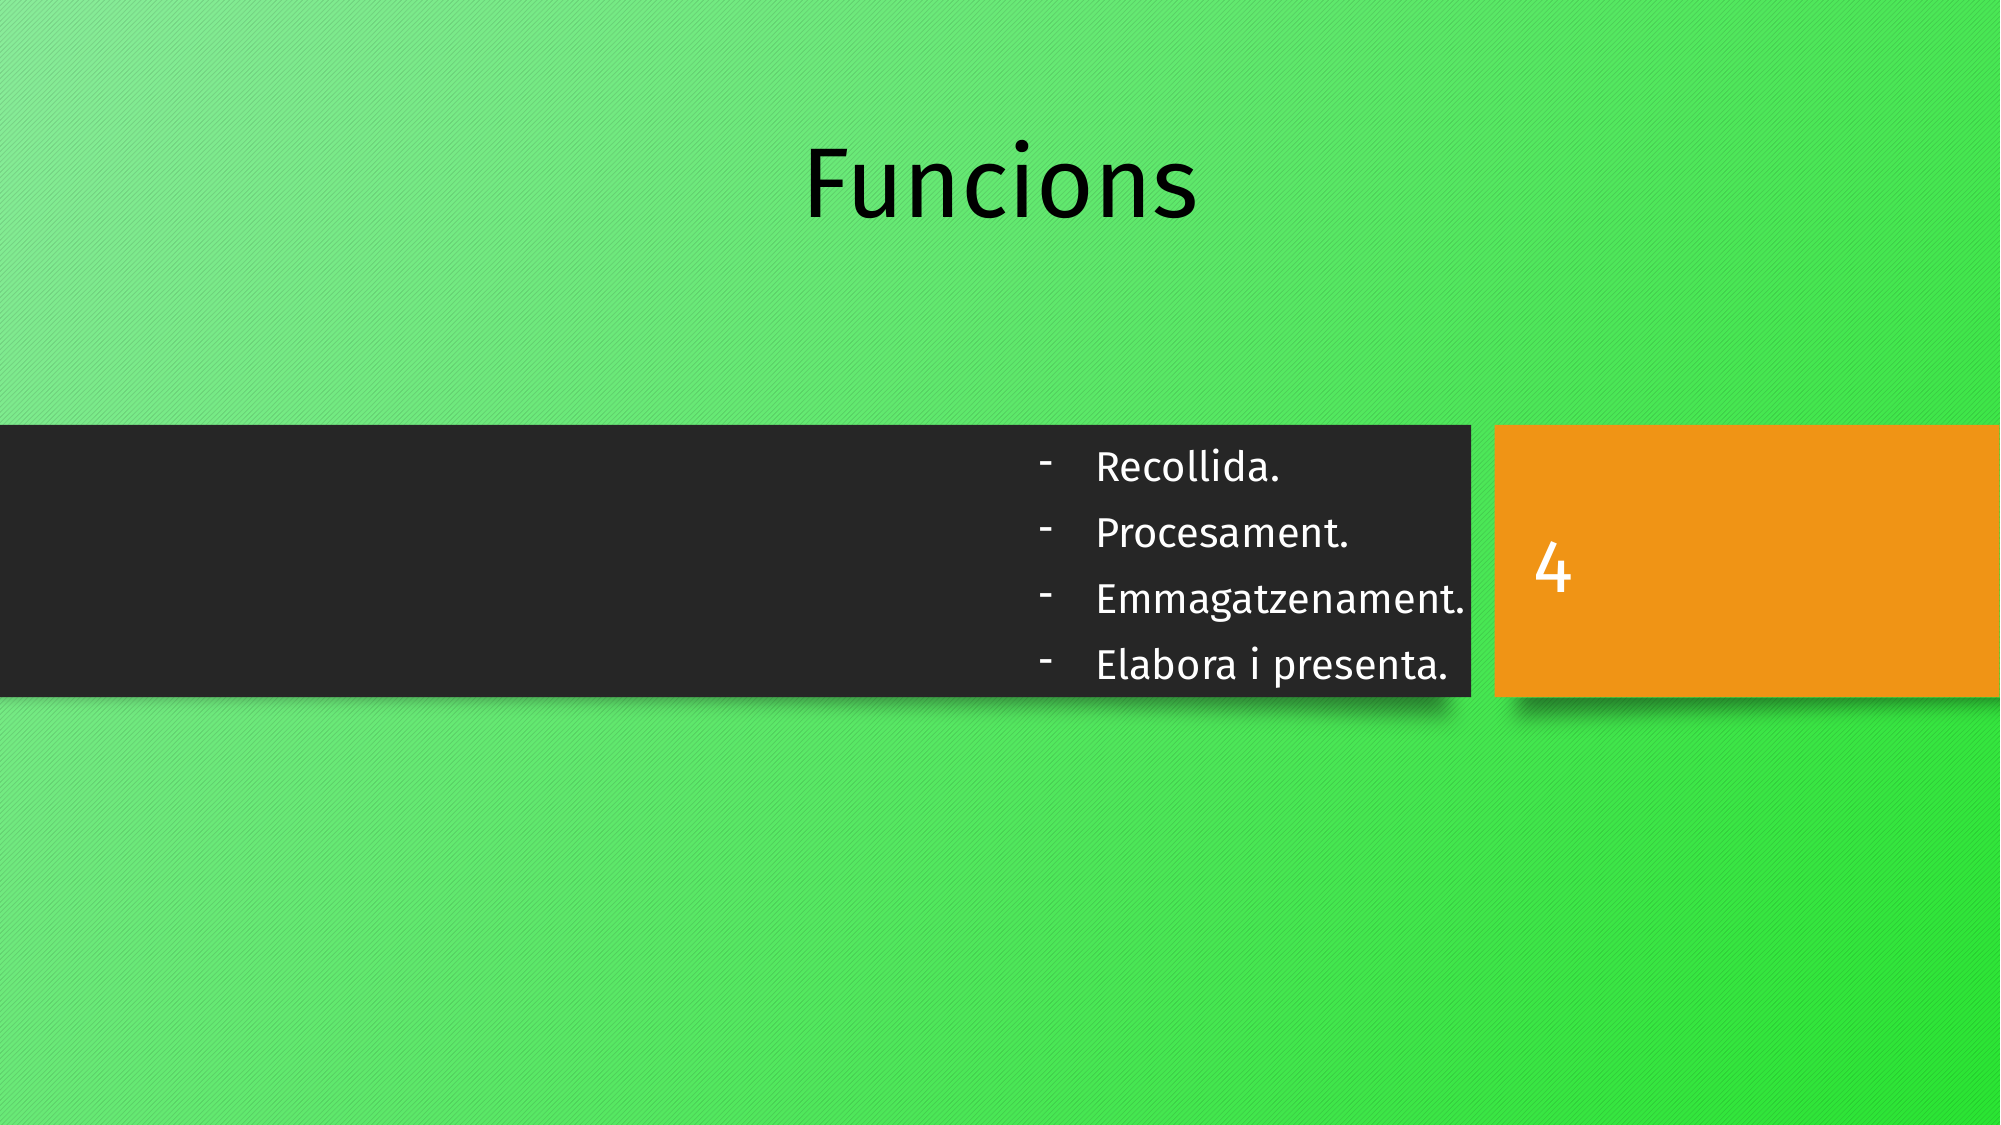

# Funcions
Recollida.
Procesament.
Emmagatzenament.
Elabora i presenta.
4